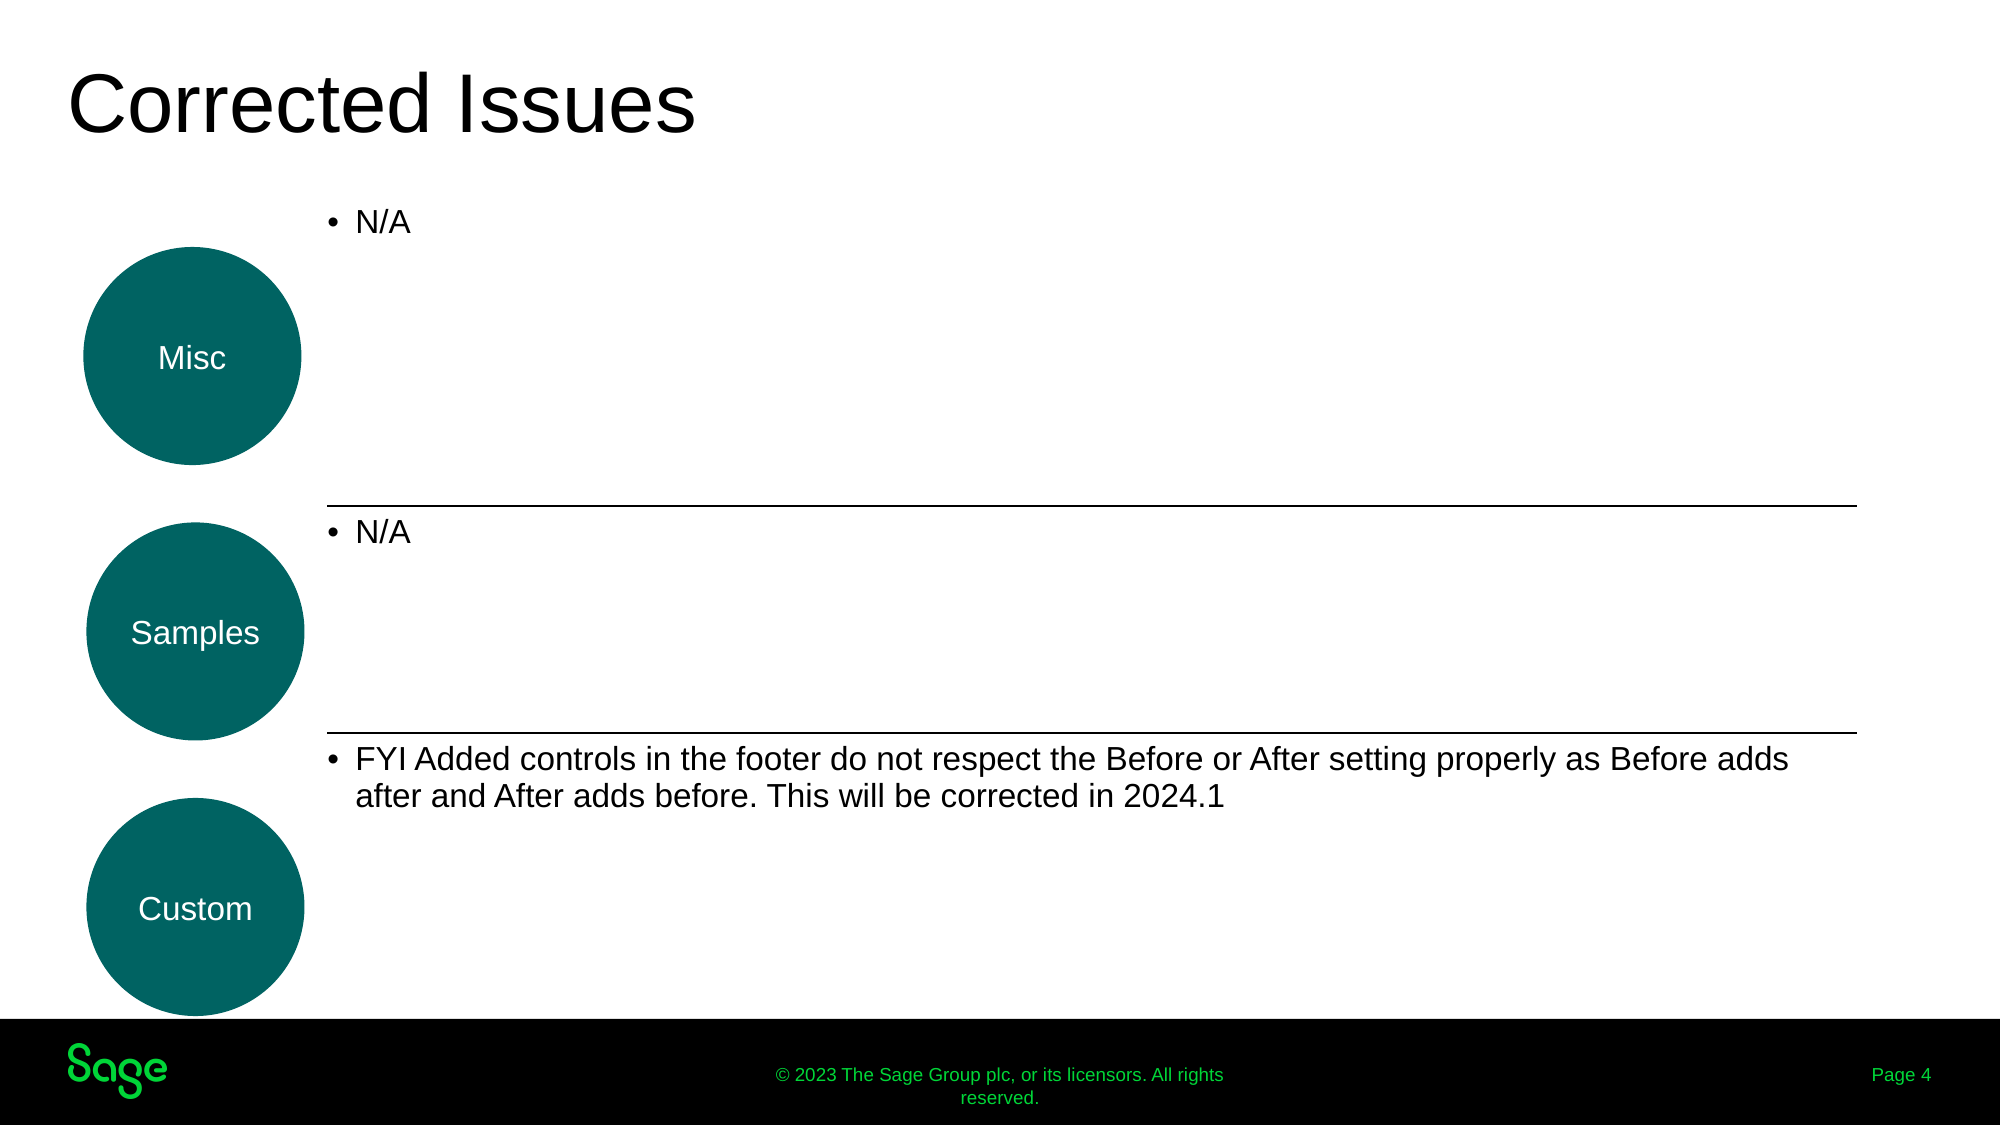

# Corrected Issues
| N/A |
| --- |
| N/A |
| FYI Added controls in the footer do not respect the Before or After setting properly as Before adds after and After adds before. This will be corrected in 2024.1 |
Misc
Samples
Custom
Page 4